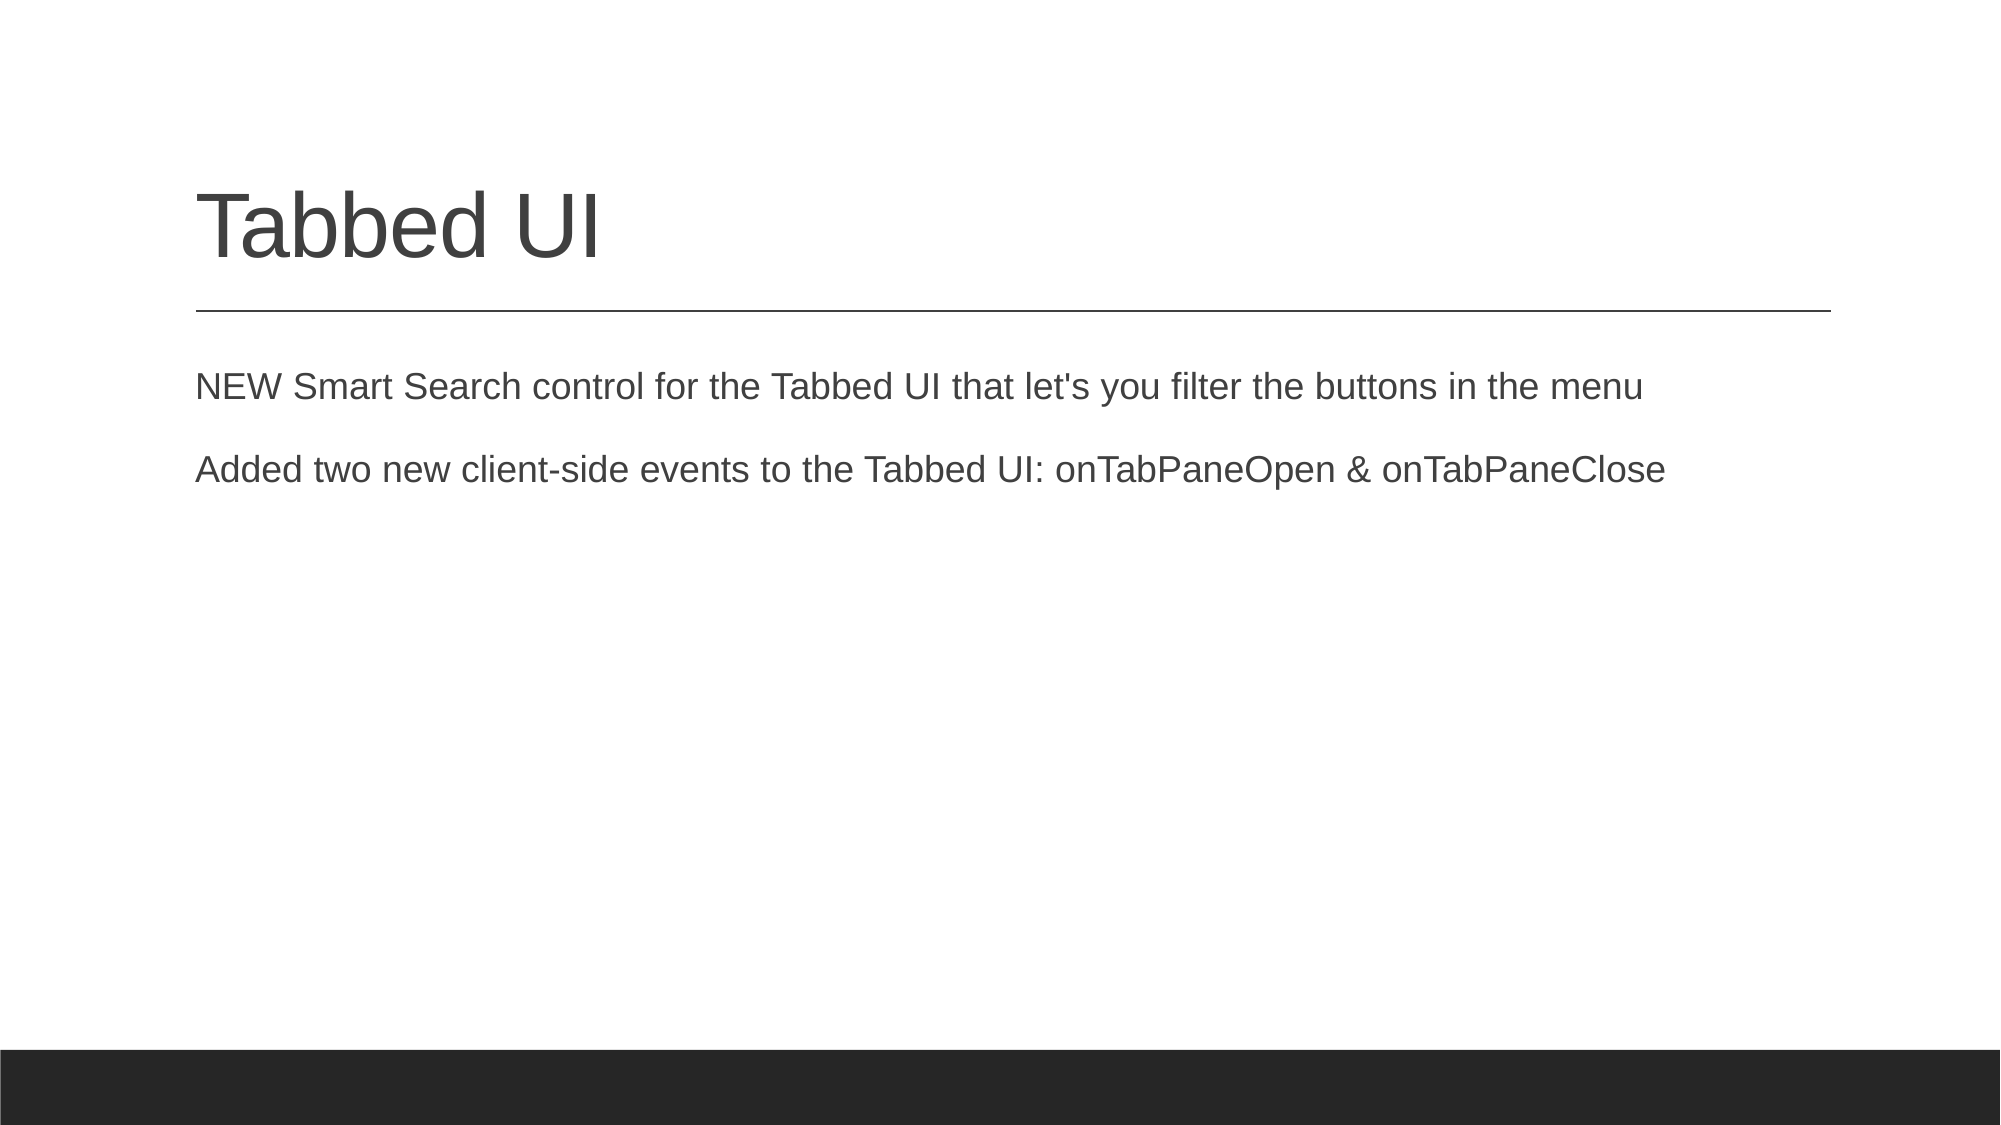

# Tabbed UI
NEW Smart Search control for the Tabbed UI that let's you filter the buttons in the menu
Added two new client-side events to the Tabbed UI: onTabPaneOpen & onTabPaneClose